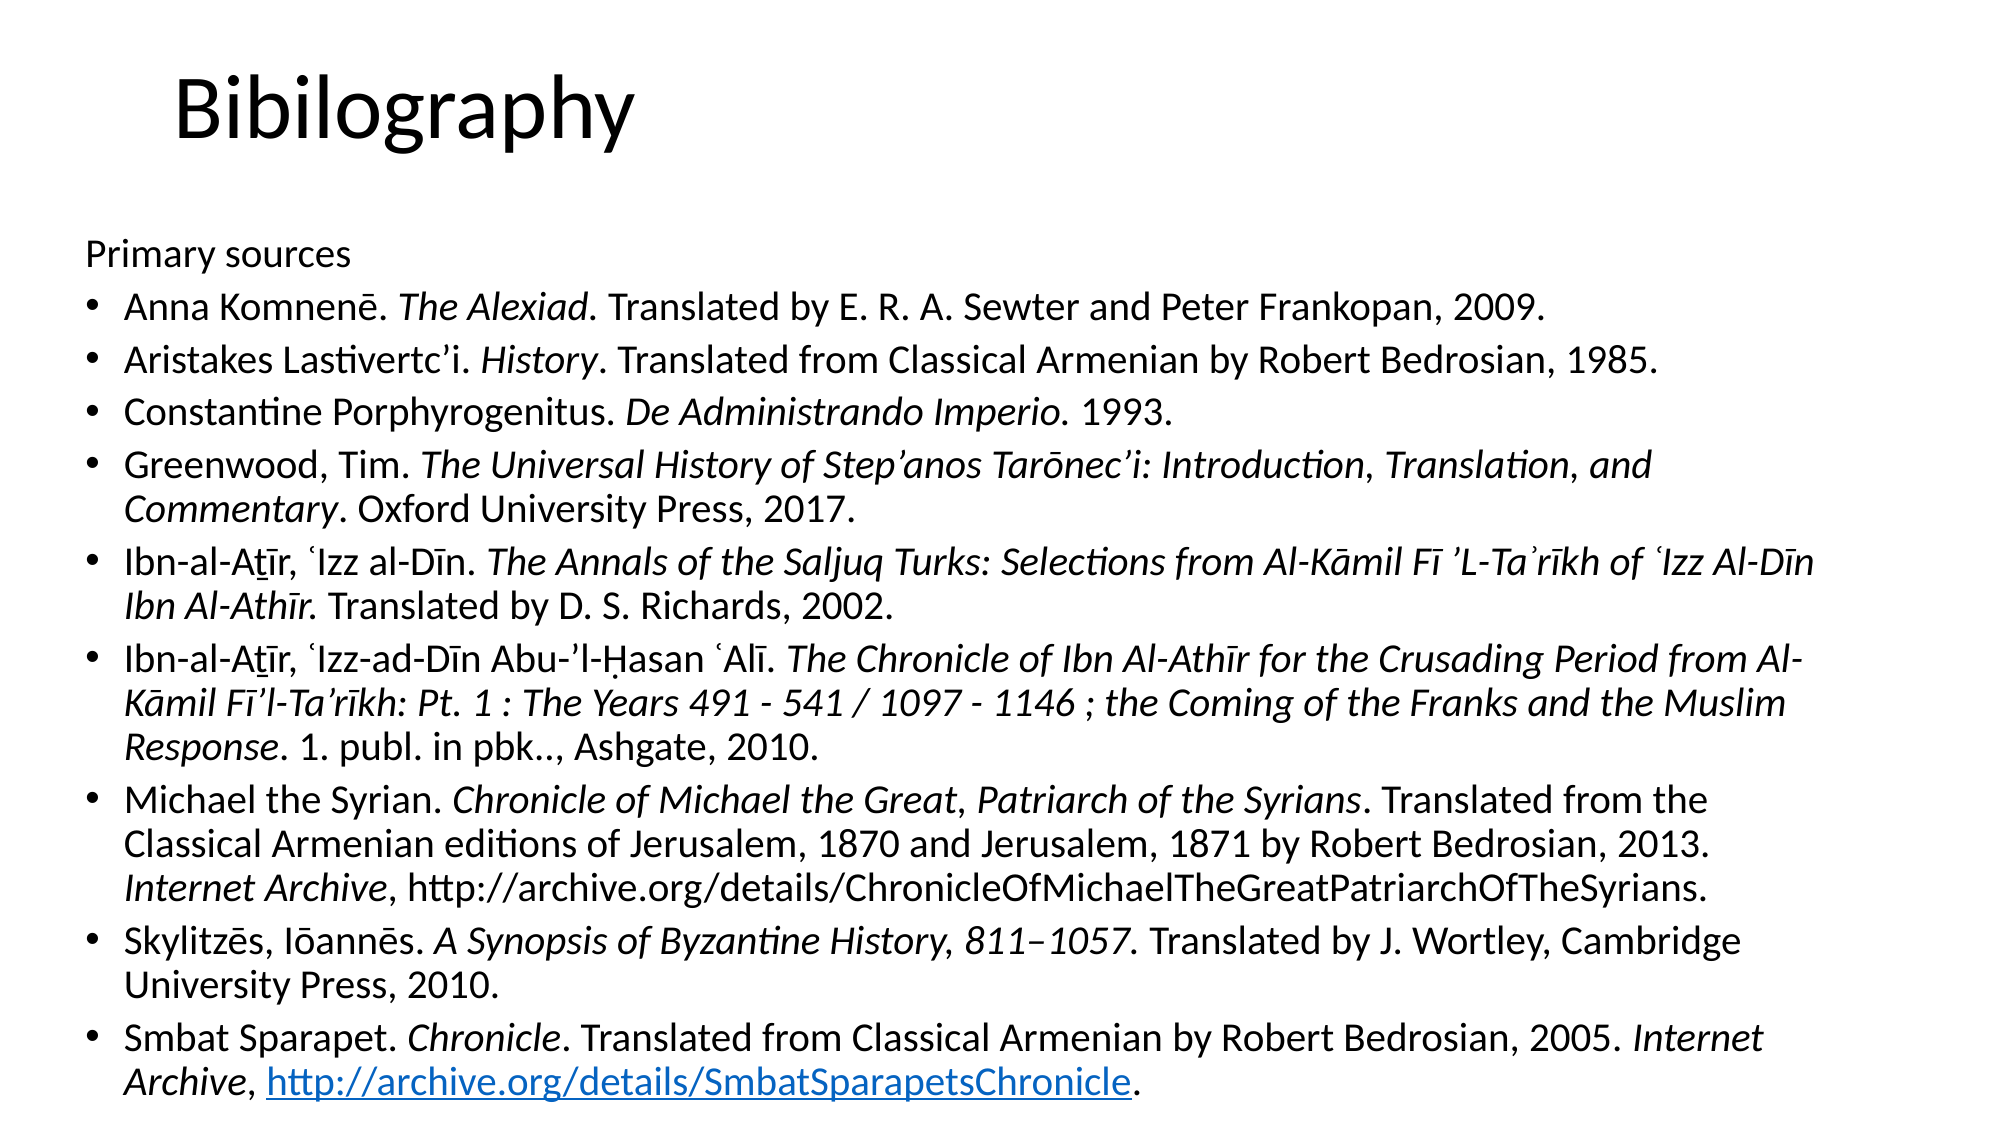

# Bibilography

Primary sources
Anna Komnenē. The Alexiad. Translated by E. R. A. Sewter and Peter Frankopan, 2009.
Aristakes Lastivertc’i. History. Translated from Classical Armenian by Robert Bedrosian, 1985.
Constantine Porphyrogenitus. De Administrando Imperio. 1993.
Greenwood, Tim. The Universal History of Step’anos Tarōnec’i: Introduction, Translation, and Commentary. Oxford University Press, 2017.
Ibn-al-Aṯīr, ʿIzz al-Dīn. The Annals of the Saljuq Turks: Selections from Al-Kāmil Fī ’L-Taʾrīkh of ʿIzz Al-Dīn Ibn Al-Athīr. Translated by D. S. Richards, 2002.
Ibn-al-Aṯīr, ʿIzz-ad-Dīn Abu-’l-Ḥasan ʿAlī. The Chronicle of Ibn Al-Athīr for the Crusading Period from Al-Kāmil Fī’l-Ta’rīkh: Pt. 1 : The Years 491 - 541 / 1097 - 1146 ; the Coming of the Franks and the Muslim Response. 1. publ. in pbk.., Ashgate, 2010.
Michael the Syrian. Chronicle of Michael the Great, Patriarch of the Syrians. Translated from the Classical Armenian editions of Jerusalem, 1870 and Jerusalem, 1871 by Robert Bedrosian, 2013. Internet Archive, http://archive.org/details/ChronicleOfMichaelTheGreatPatriarchOfTheSyrians.
Skylitzēs, Iōannēs. A Synopsis of Byzantine History, 811–1057. Translated by J. Wortley, Cambridge University Press, 2010.
Smbat Sparapet. Chronicle. Translated from Classical Armenian by Robert Bedrosian, 2005. Internet Archive, http://archive.org/details/SmbatSparapetsChronicle.